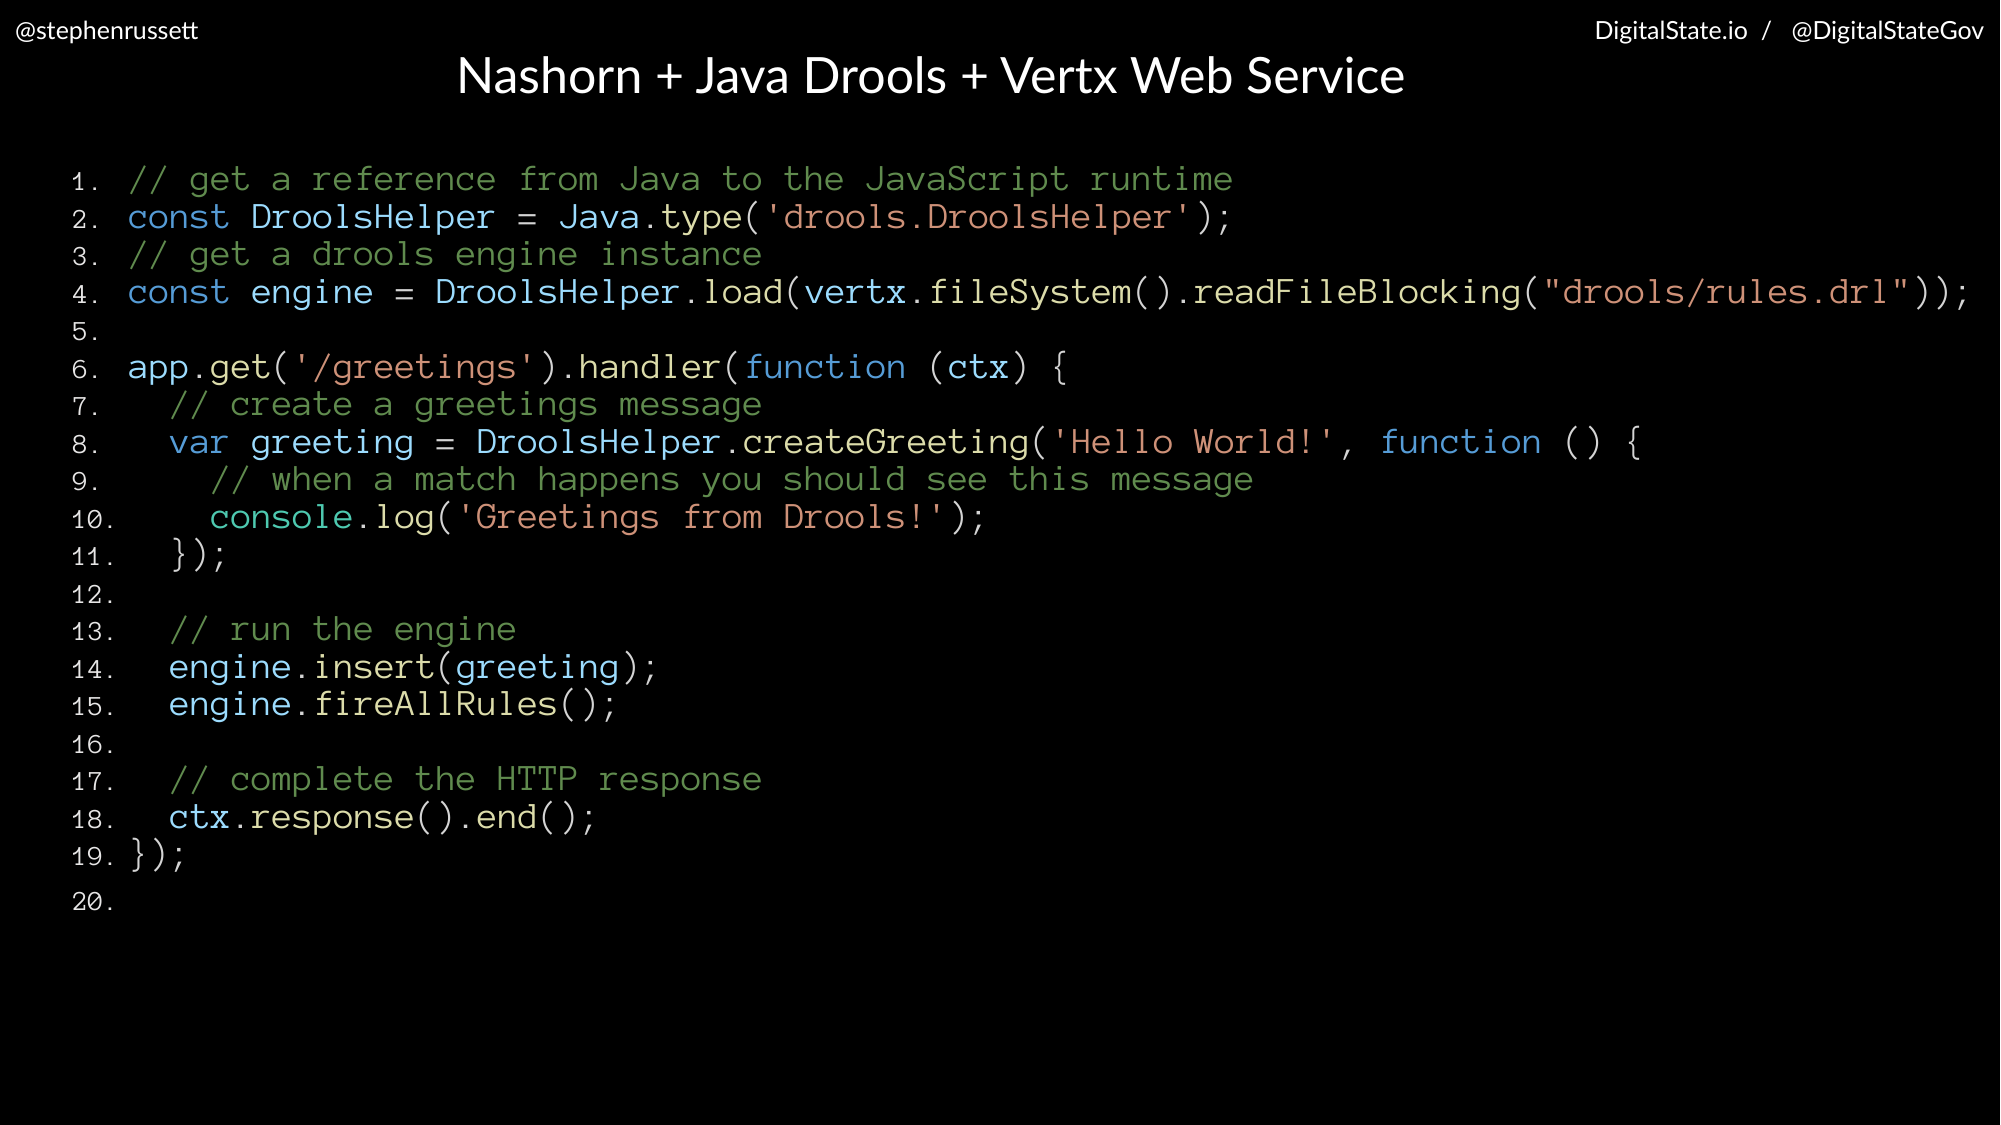

Nashorn + Java Drools + Vertx Web Service
// get a reference from Java to the JavaScript runtime
const DroolsHelper = Java.type('drools.DroolsHelper');
// get a drools engine instance
const engine = DroolsHelper.load(vertx.fileSystem().readFileBlocking("drools/rules.drl"));

app.get('/greetings').handler(function (ctx) {
  // create a greetings message
  var greeting = DroolsHelper.createGreeting('Hello World!', function () {
    // when a match happens you should see this message
    console.log('Greetings from Drools!');
  });

  // run the engine
  engine.insert(greeting);
  engine.fireAllRules();

  // complete the HTTP response
  ctx.response().end();
});